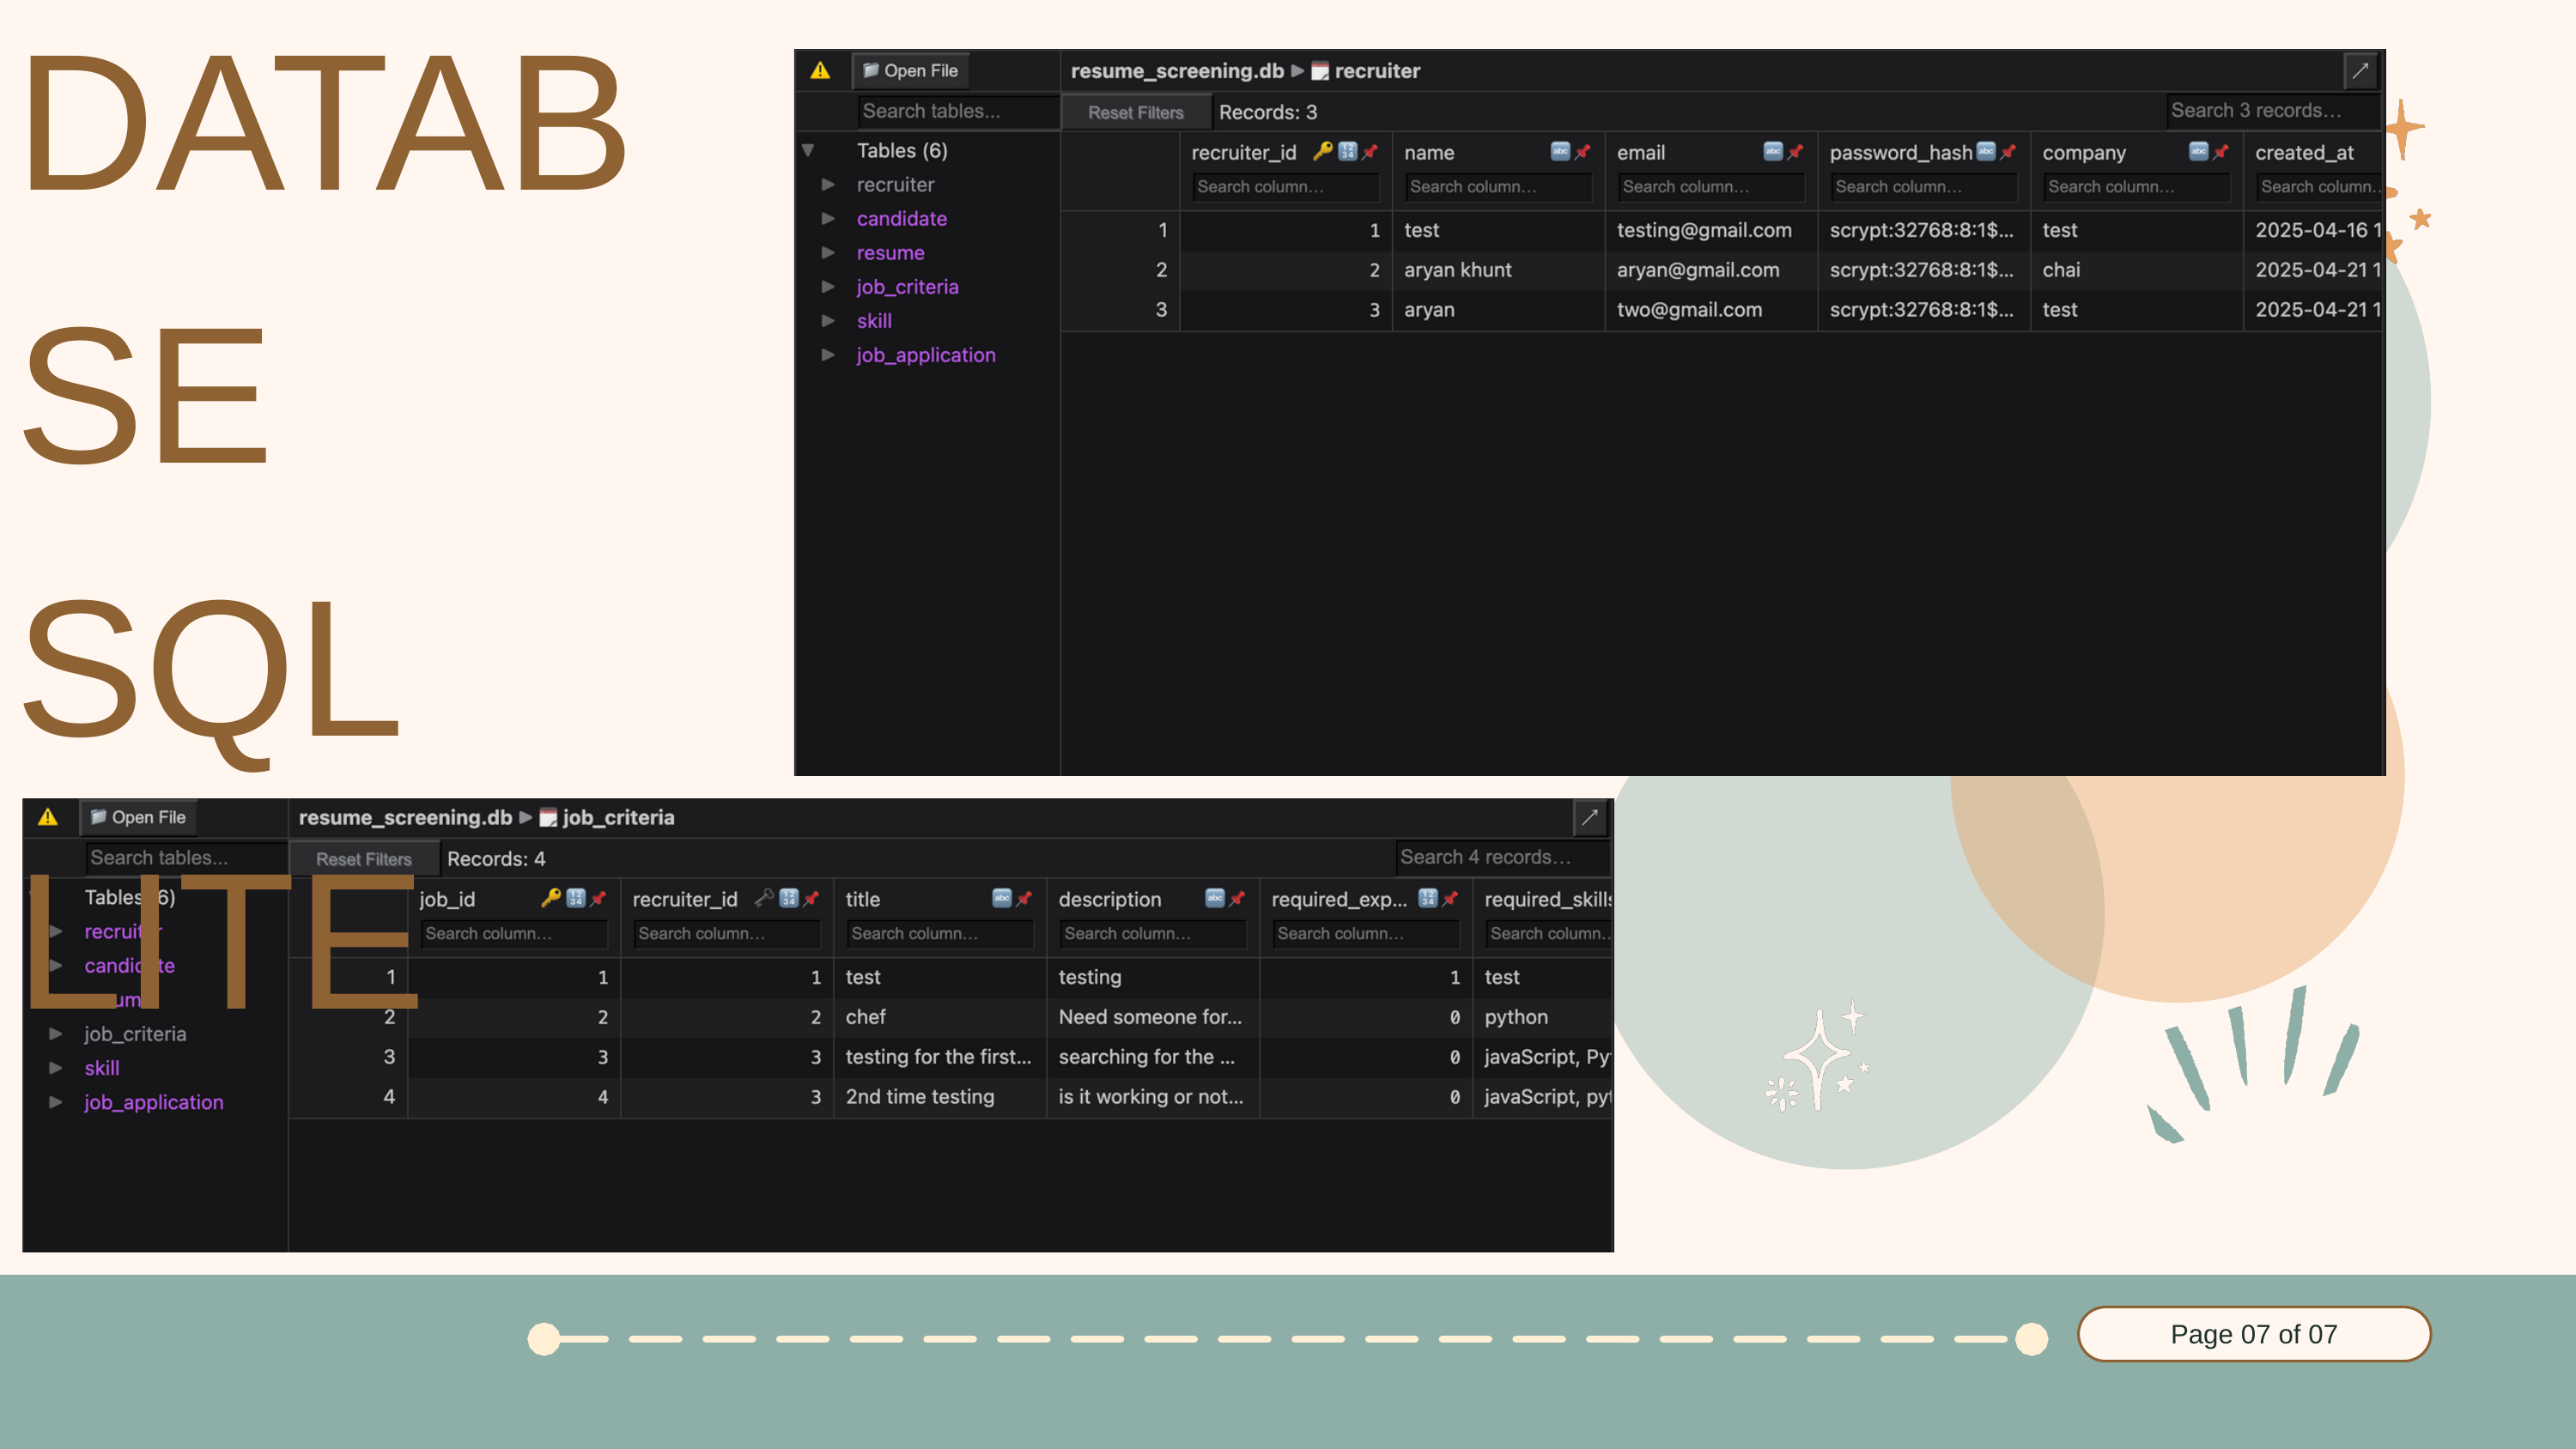

DATABSE
SQL LITE

Page 07 of 07